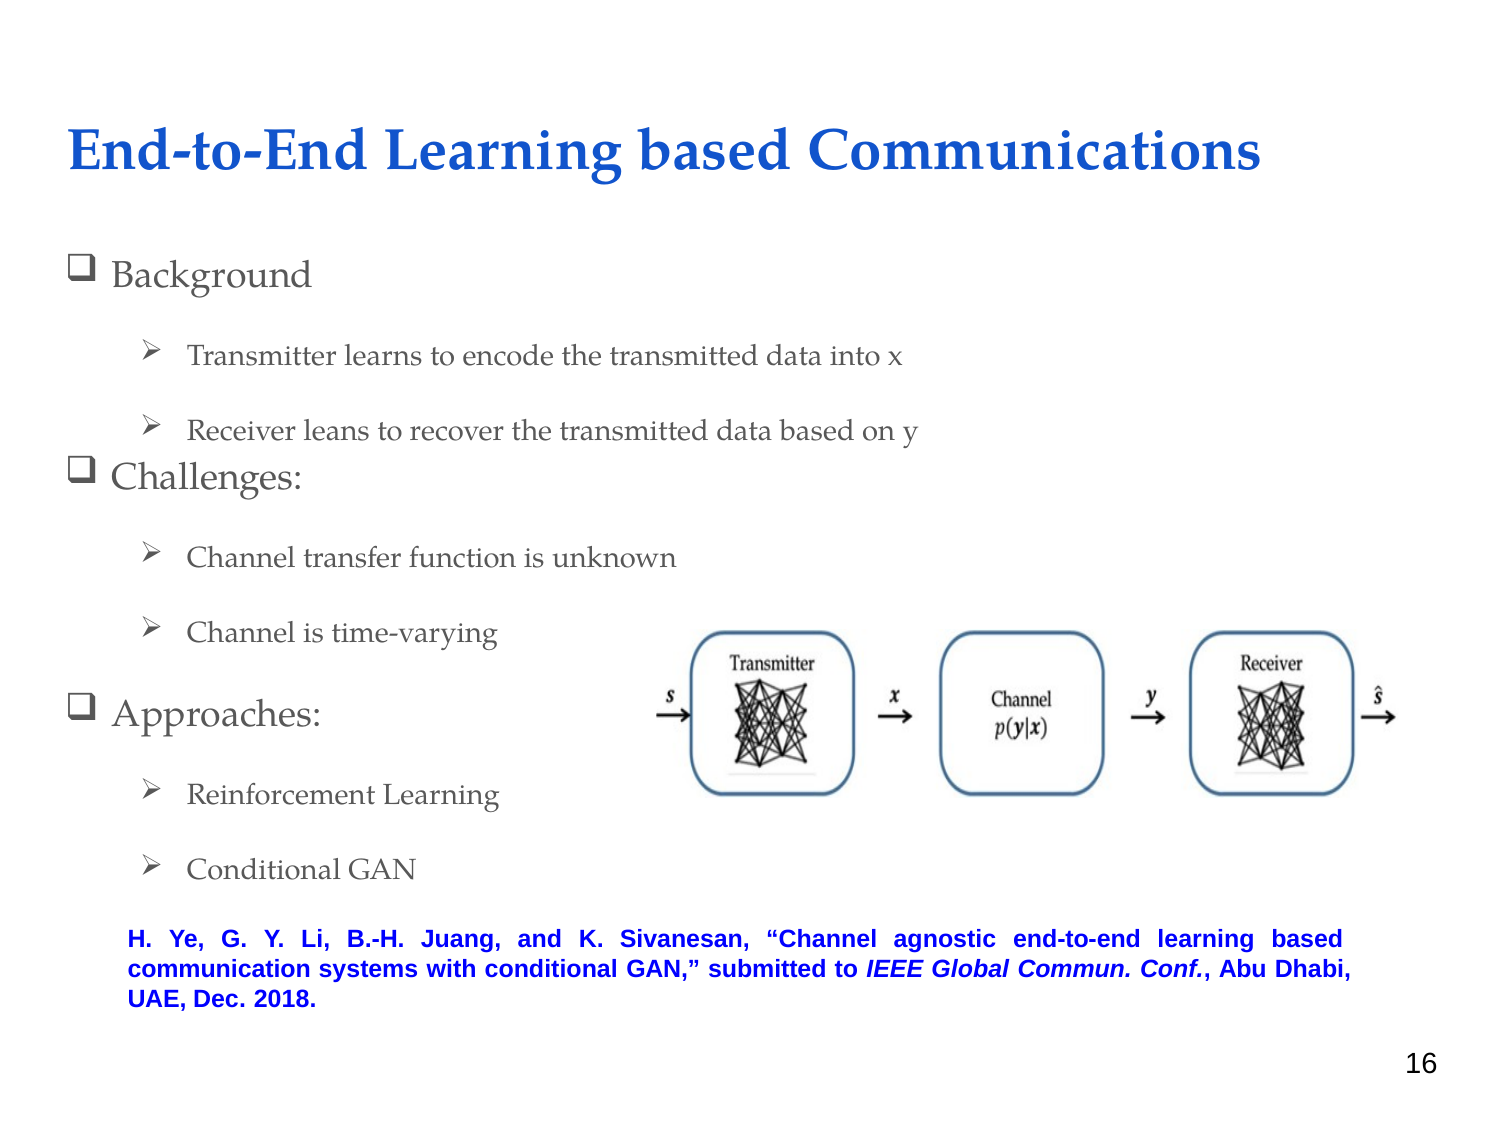

# End-to-End Learning based Communications
Background

Transmitter learns to encode the transmitted data into x

Receiver leans to recover the transmitted data based on y
Challenges:

Channel transfer function is unknown

Channel is time-varying

Approaches:

Reinforcement Learning

Conditional GAN

H. Ye, G. Y. Li, B.-H. Juang, and K. Sivanesan, “Channel agnostic end-to-end learning based  communication systems with conditional GAN,” submitted to IEEE Global Commun. Conf., Abu Dhabi,  UAE, Dec. 2018.

16